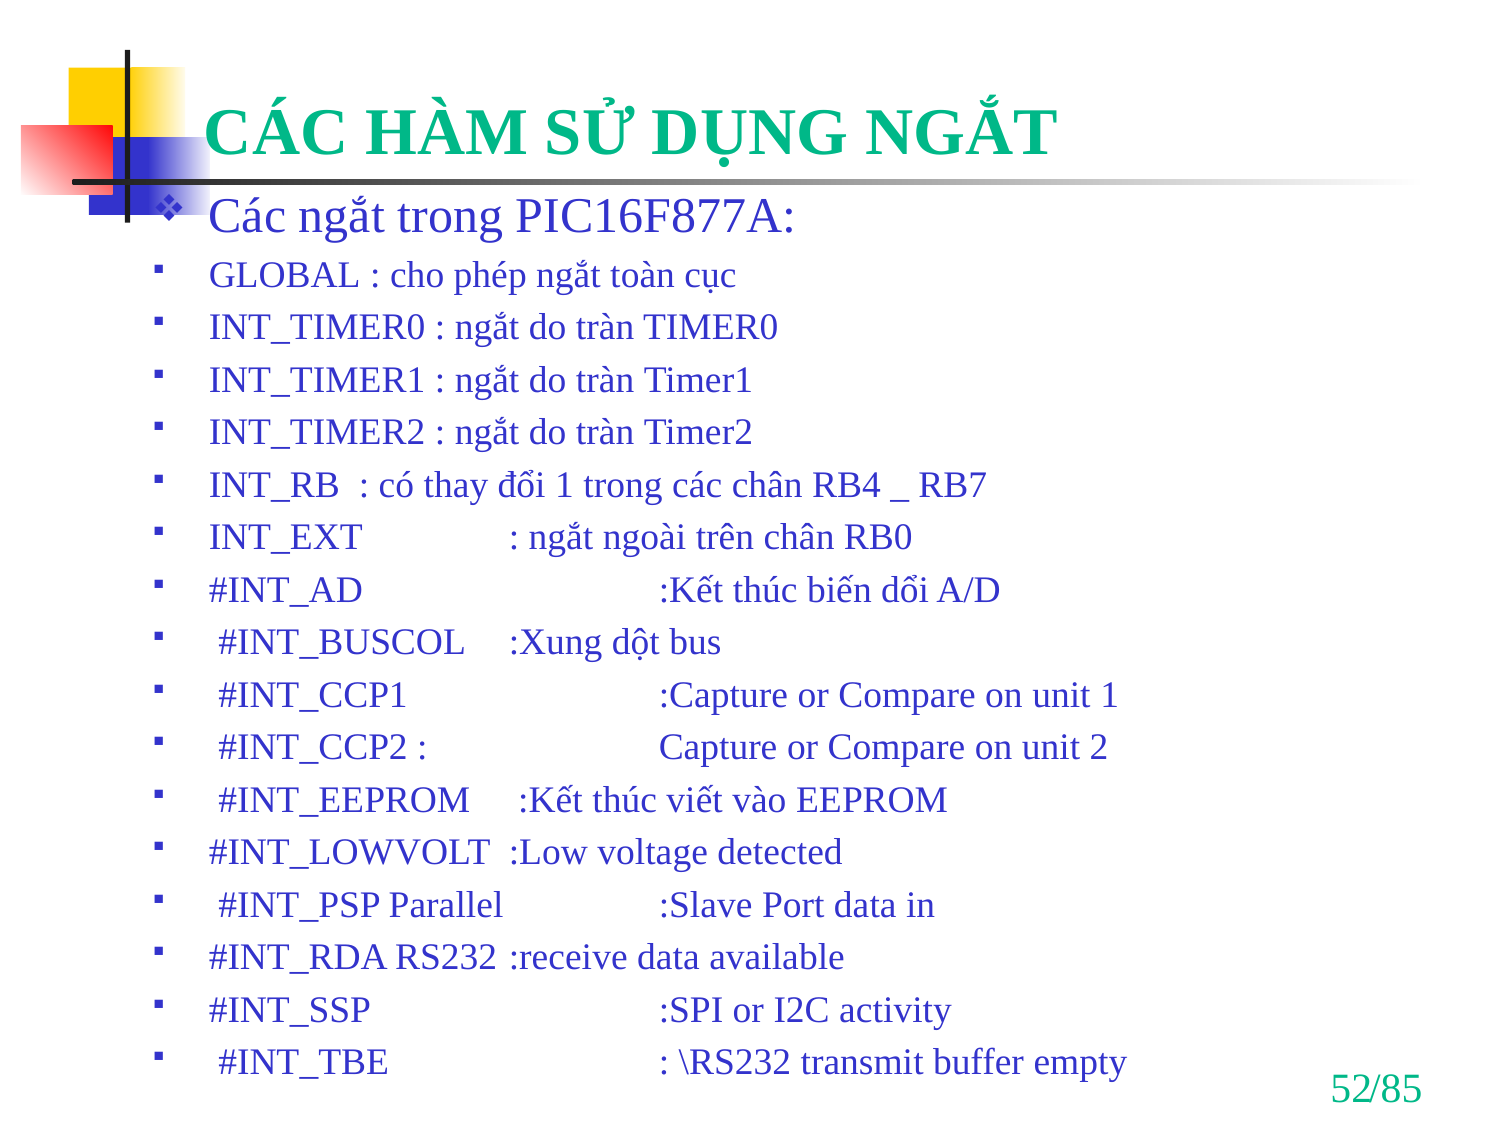

# CÁC HÀM SỬ DỤNG NGẮT
Các ngắt trong PIC16F877A:
GLOBAL : cho phép ngắt toàn cục​
INT_TIMER0 : ngắt do tràn TIMER0​
INT_TIMER1 : ngắt do tràn Timer1​
INT_TIMER2 : ngắt do tràn Timer2​
INT_RB 	: có thay đổi 1 trong các chân RB4 _ RB7​
INT_EXT 	: ngắt ngoài trên chân RB0​
#INT_AD 		:Kết thúc biến dổi A/D
 #INT_BUSCOL 	:Xung dột bus
 #INT_CCP1 		:Capture or Compare on unit 1
 #INT_CCP2 :		Capture or Compare on unit 2
 #INT_EEPROM	 :Kết thúc viết vào EEPROM
#INT_LOWVOLT 	:Low voltage detected
 #INT_PSP Parallel 	:Slave Port data in
#INT_RDA RS232 	:receive data available
#INT_SSP 		:SPI or I2C activity
 #INT_TBE 		: \RS232 transmit buffer empty

52